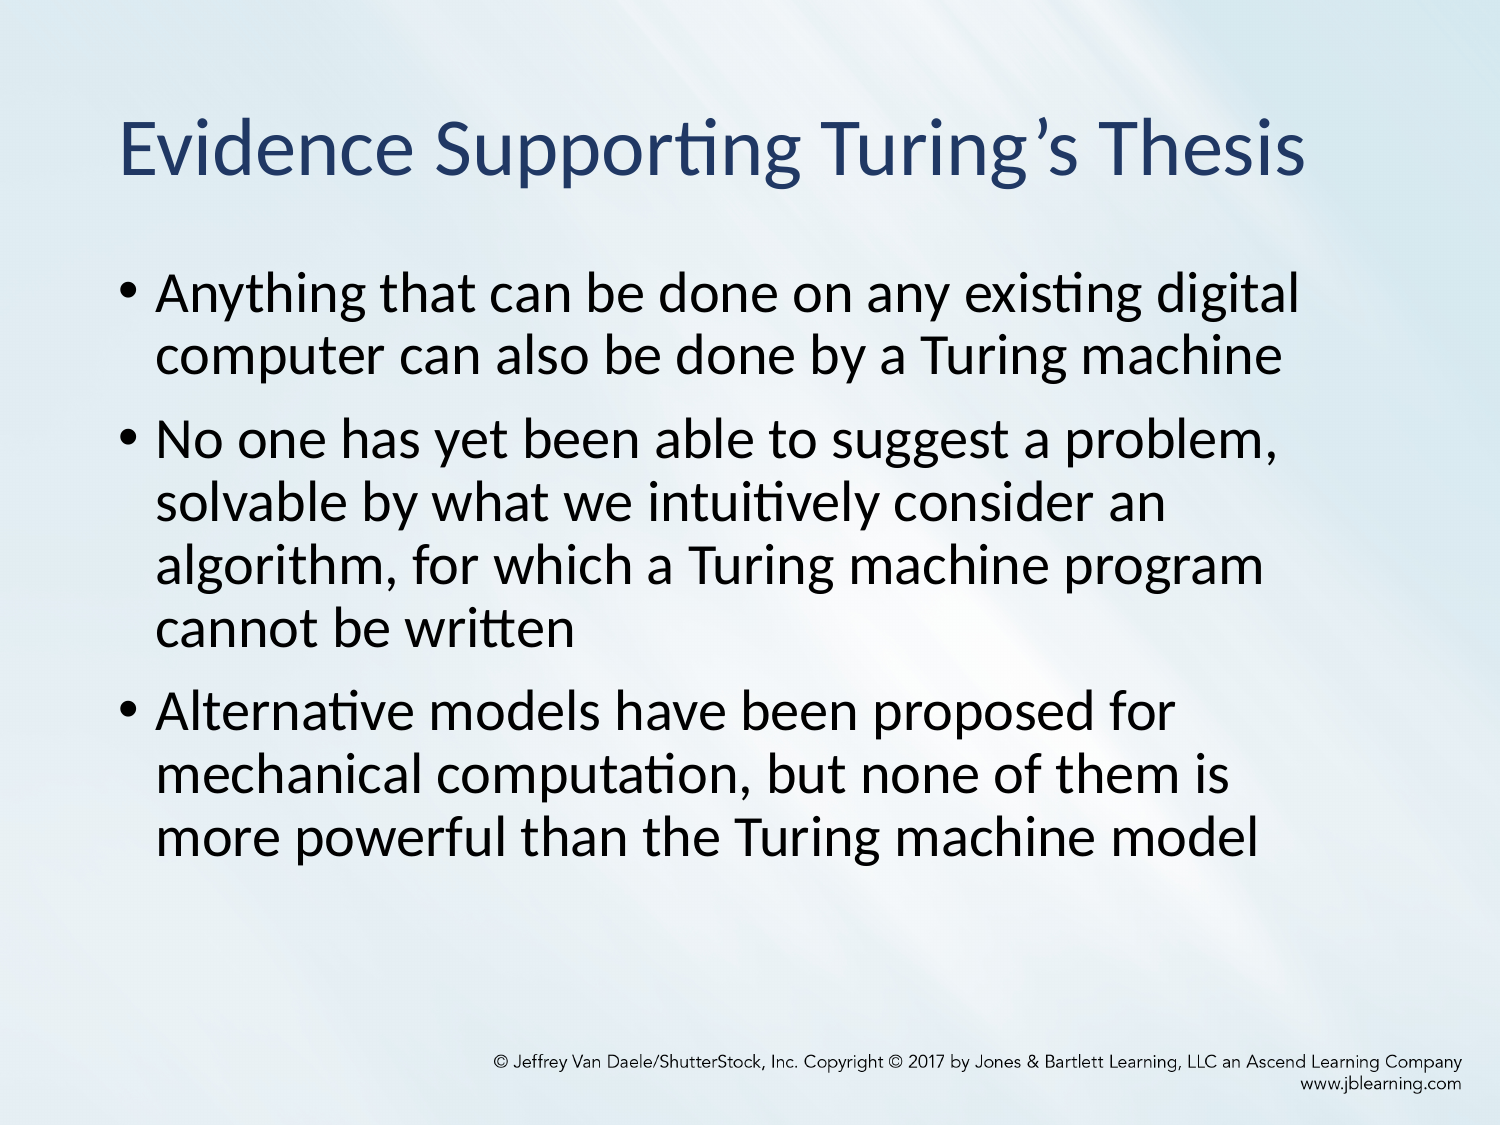

# Evidence Supporting Turing’s Thesis
Anything that can be done on any existing digital computer can also be done by a Turing machine
No one has yet been able to suggest a problem, solvable by what we intuitively consider an algorithm, for which a Turing machine program cannot be written
Alternative models have been proposed for mechanical computation, but none of them is more powerful than the Turing machine model